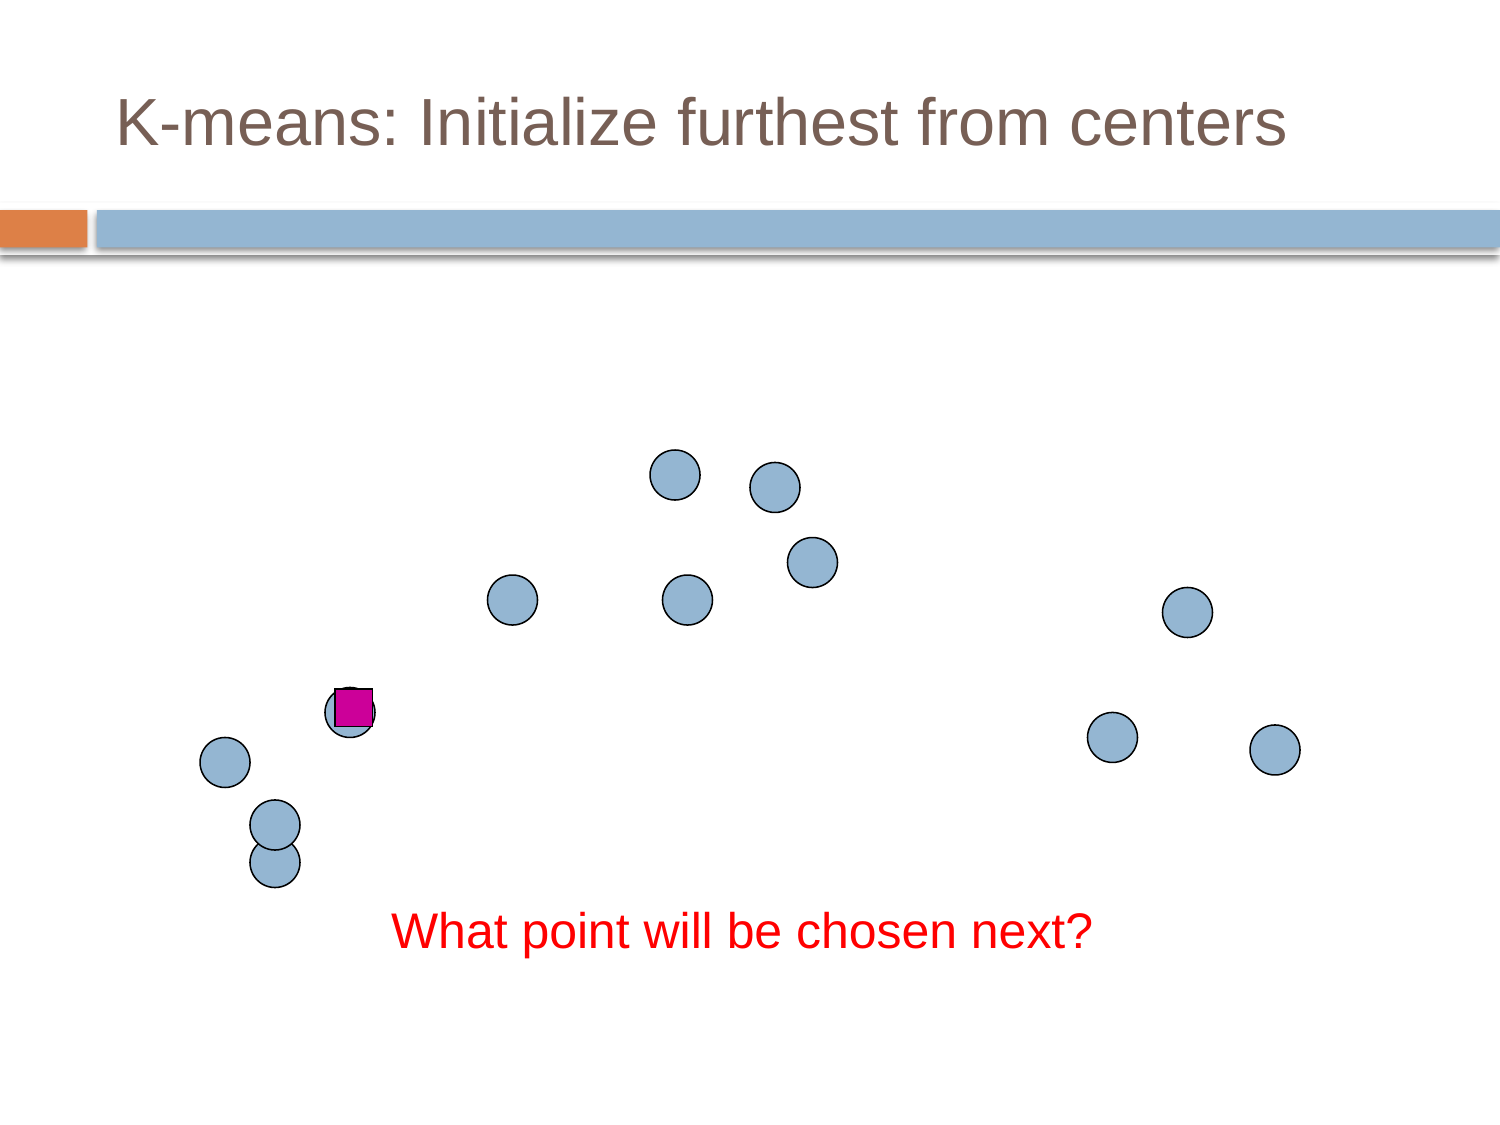

# K-means: Initialize furthest from centers

What point will be chosen next?